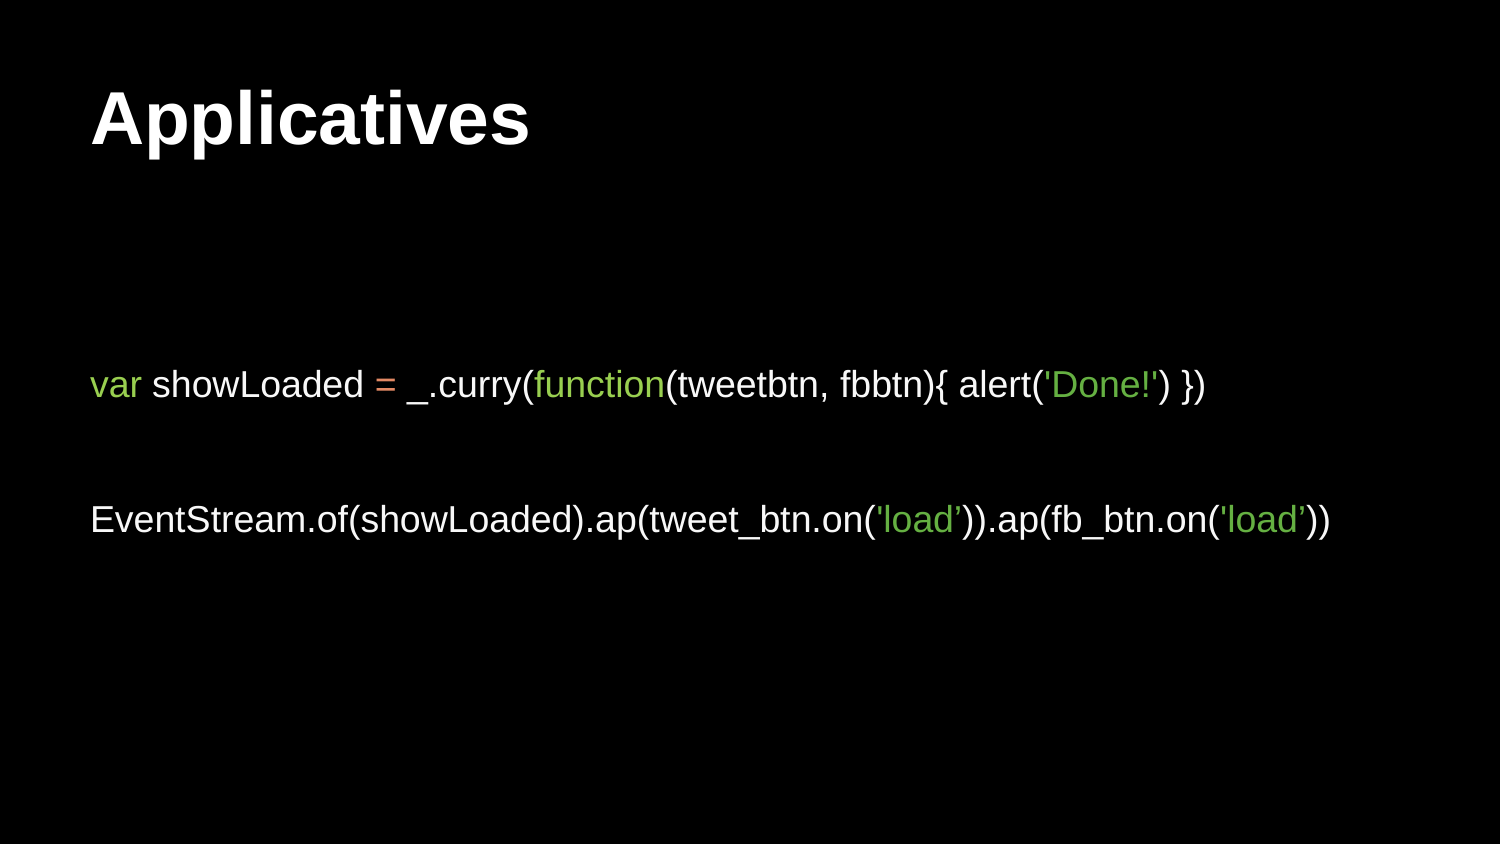

# Applicatives
var showLoaded = _.curry(function(tweetbtn, fbbtn){ alert('Done!') })
EventStream.of(showLoaded).ap(tweet_btn.on('load’)).ap(fb_btn.on('load’))